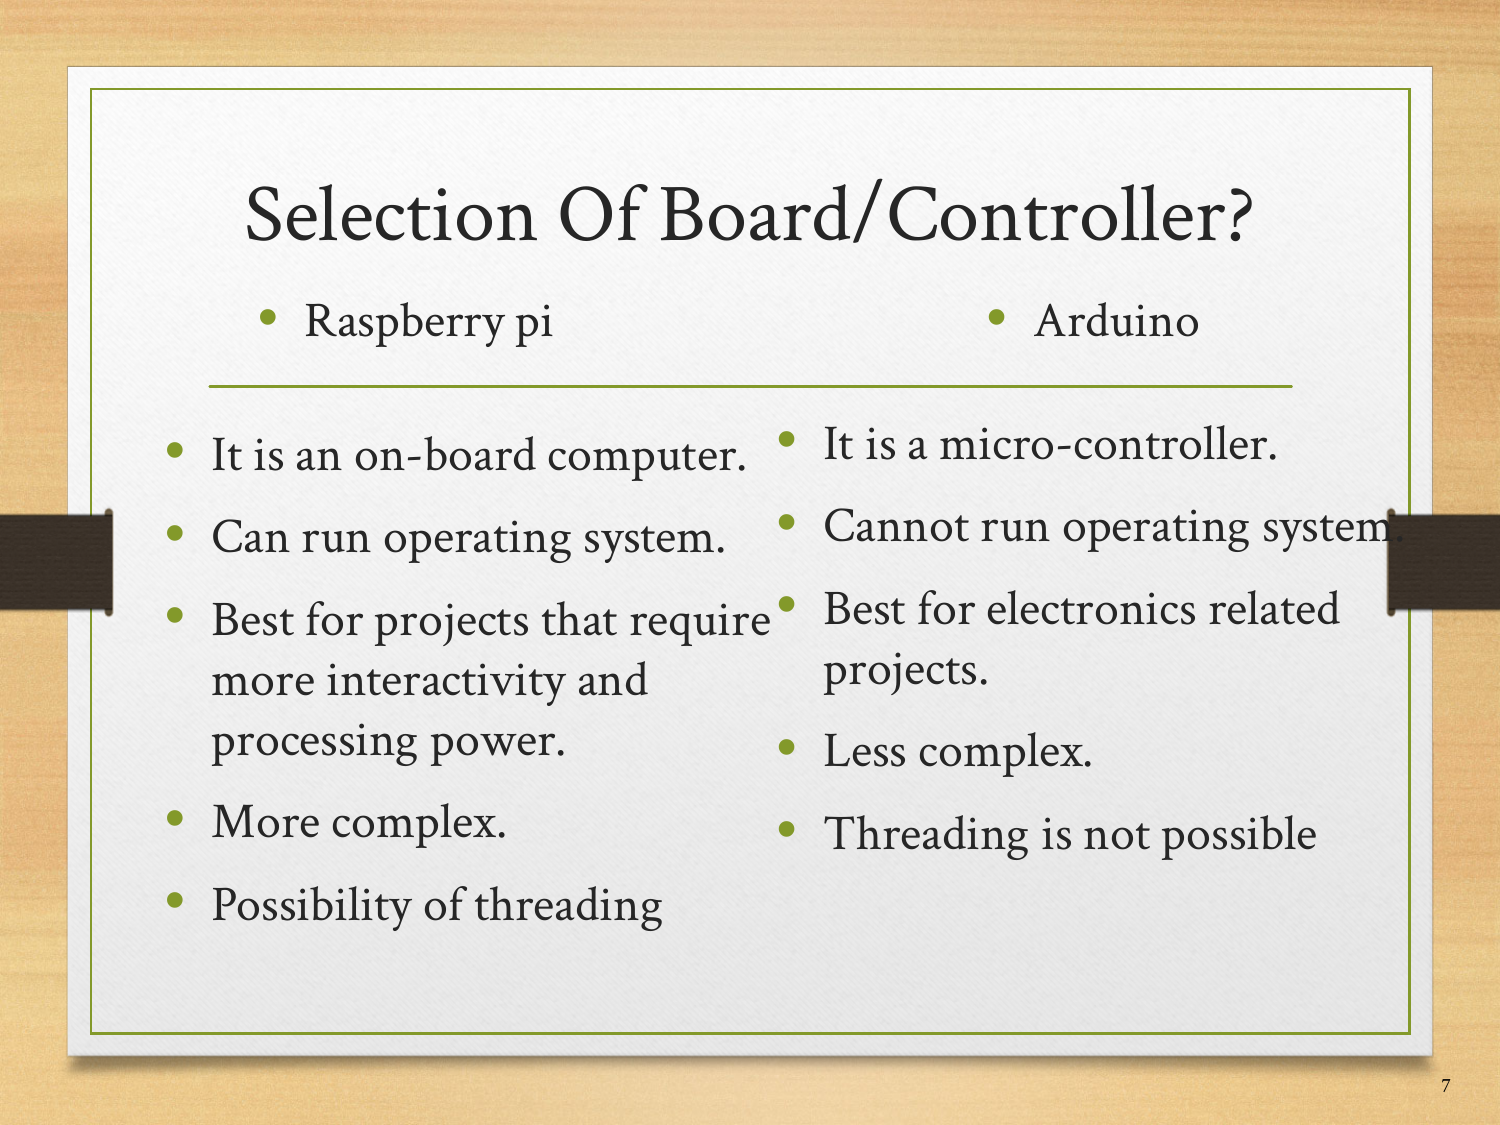

# Selection Of Board/Controller?
Raspberry pi
Arduino
It is a micro-controller.
Cannot run operating system.
Best for electronics related projects.
Less complex.
Threading is not possible

It is an on-board computer.
Can run operating system.
Best for projects that require more interactivity and processing power.
More complex.
Possibility of threading
7